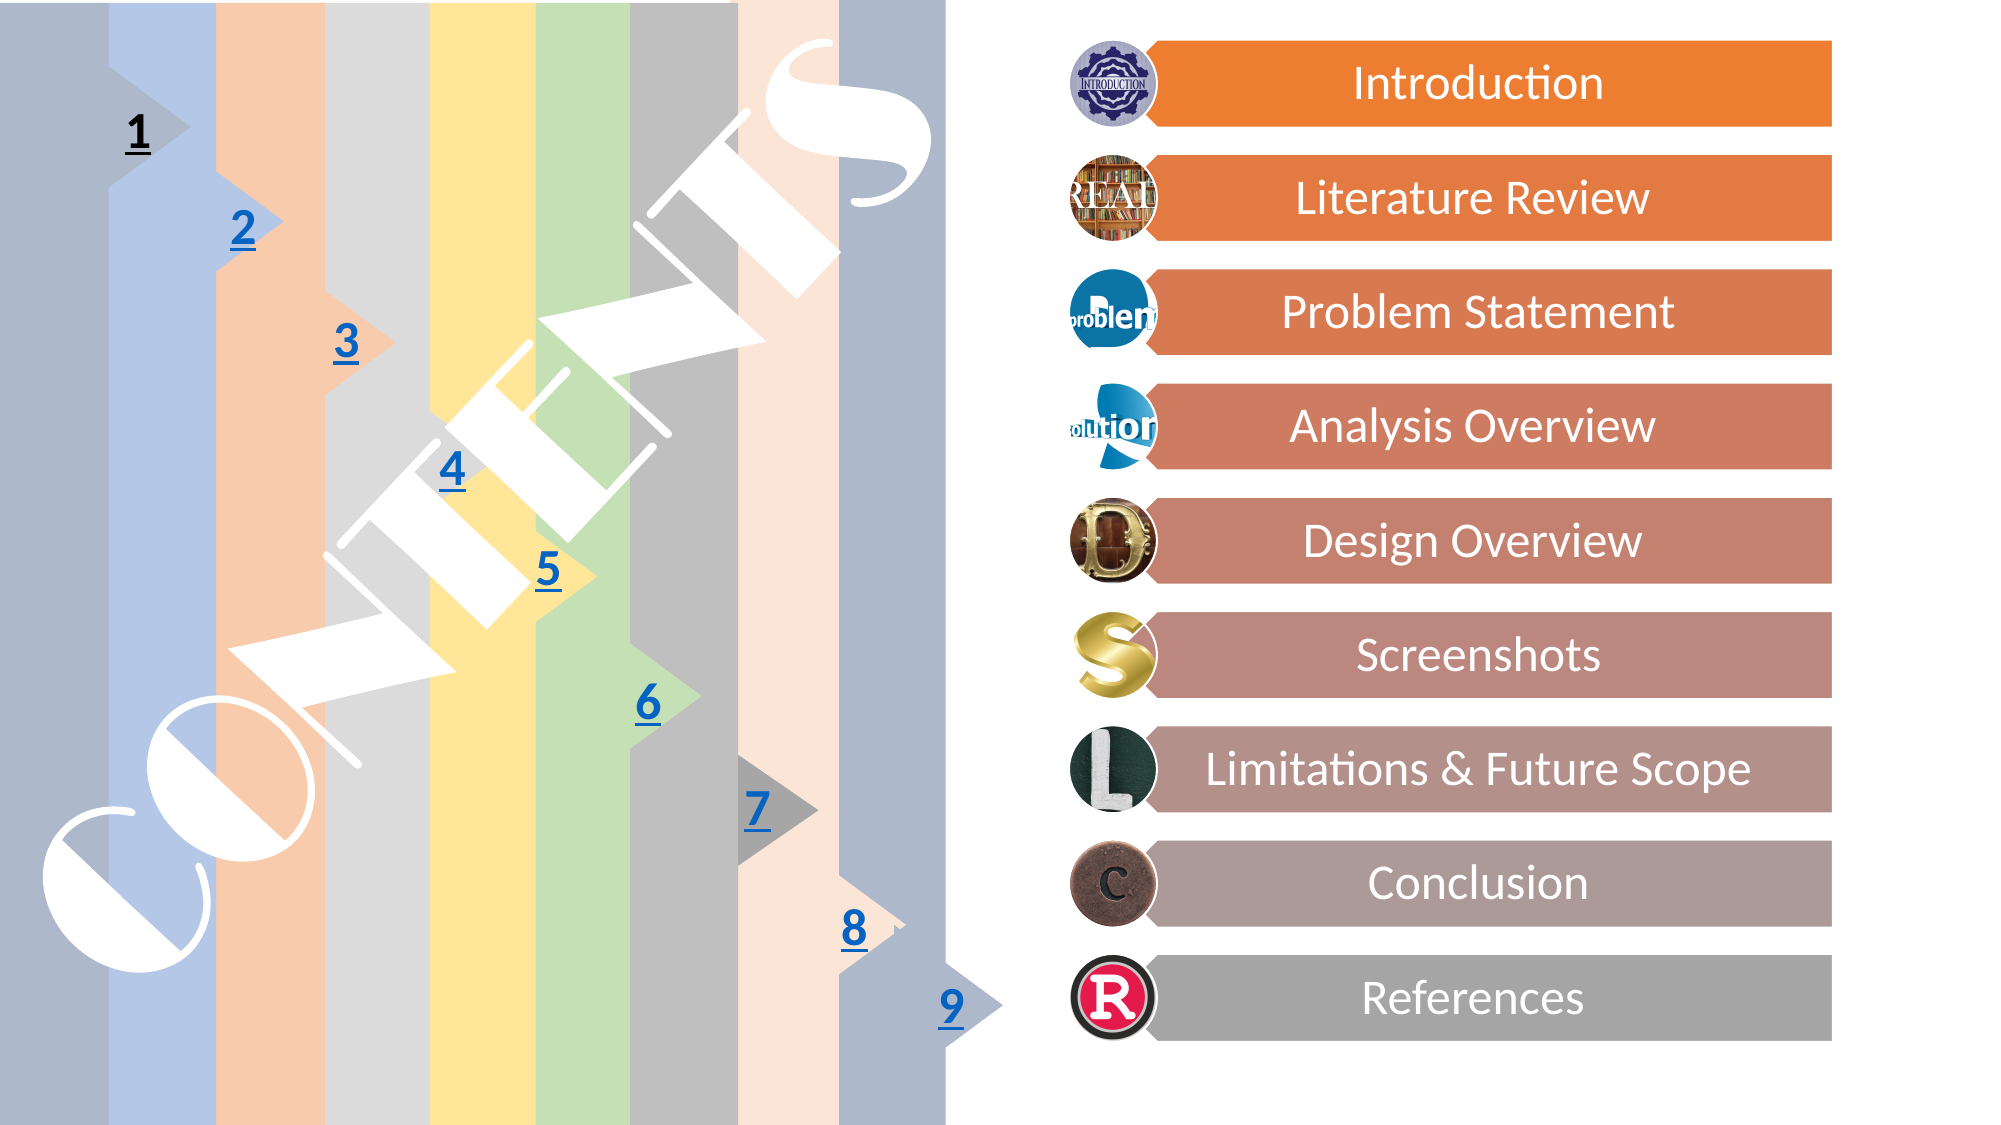

Introduction
Literature Review
Problem Statement
Analysis Overview
Design Overview
Screenshots
Limitations & Future Scope
Conclusion
References

1

2

3

4

5

6

7

8

9